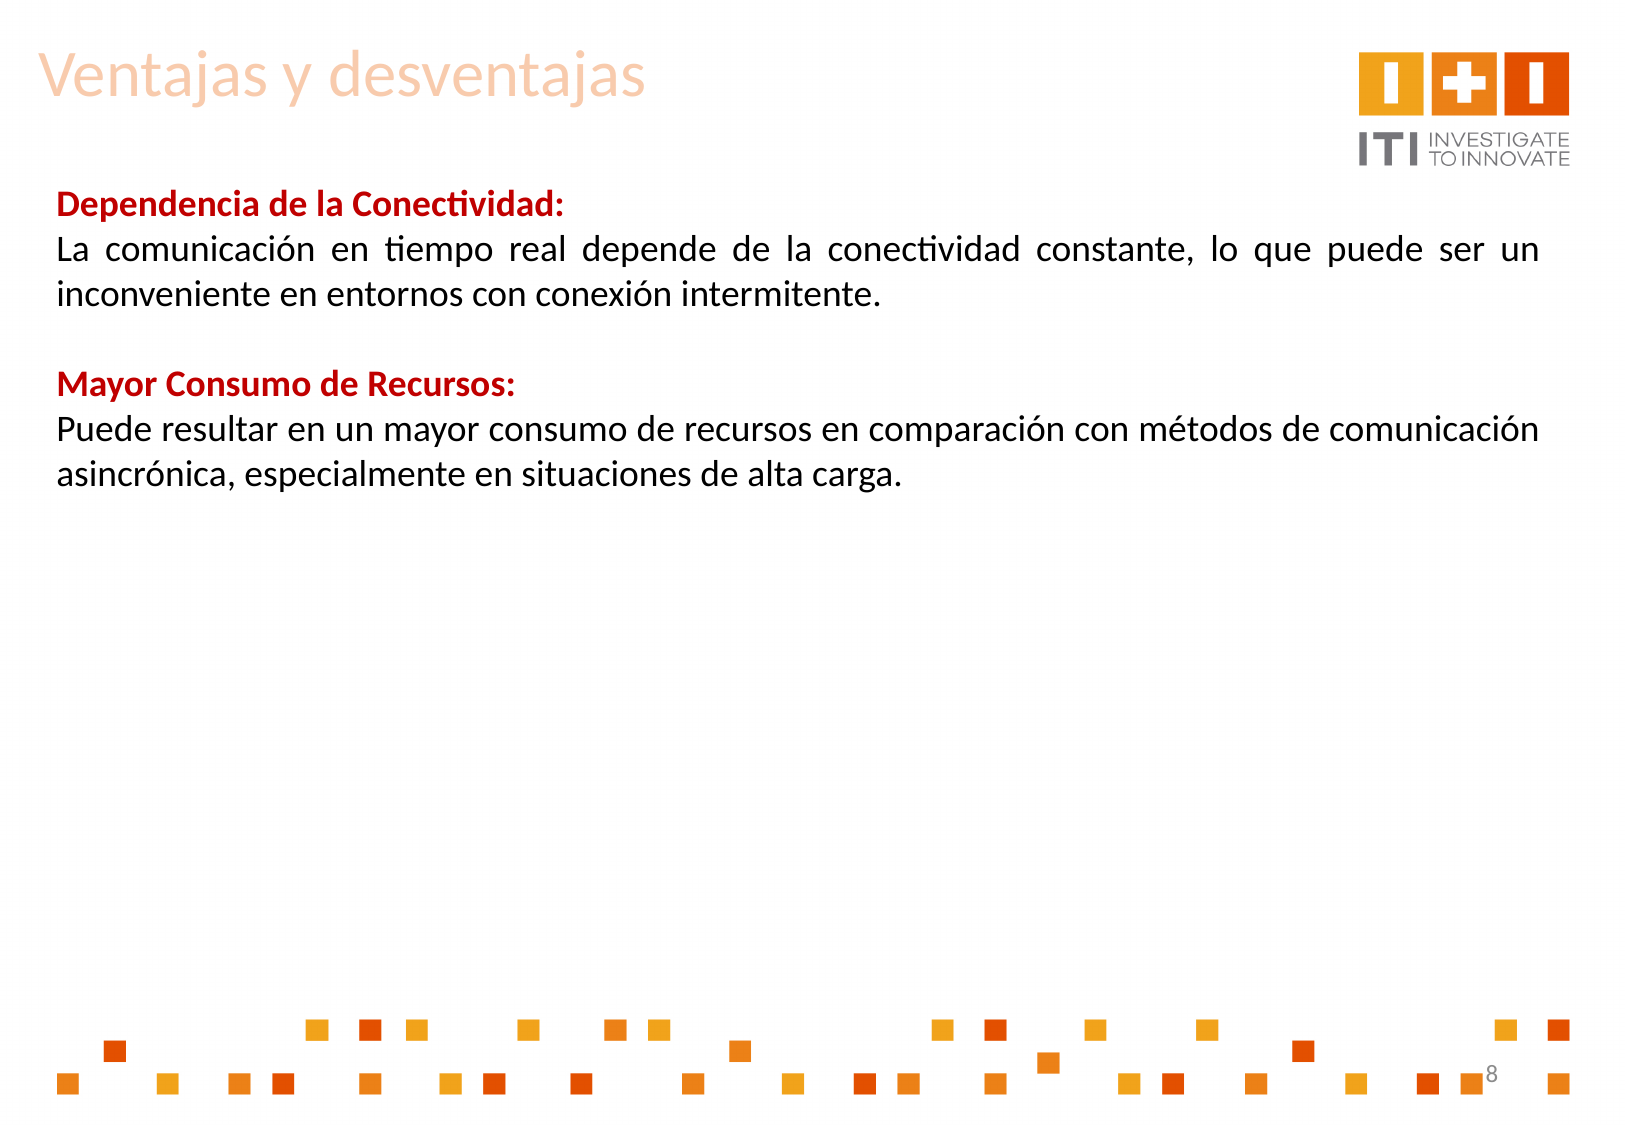

Ventajas y desventajas
Dependencia de la Conectividad:
La comunicación en tiempo real depende de la conectividad constante, lo que puede ser un inconveniente en entornos con conexión intermitente.

Mayor Consumo de Recursos:
Puede resultar en un mayor consumo de recursos en comparación con métodos de comunicación asincrónica, especialmente en situaciones de alta carga.
8